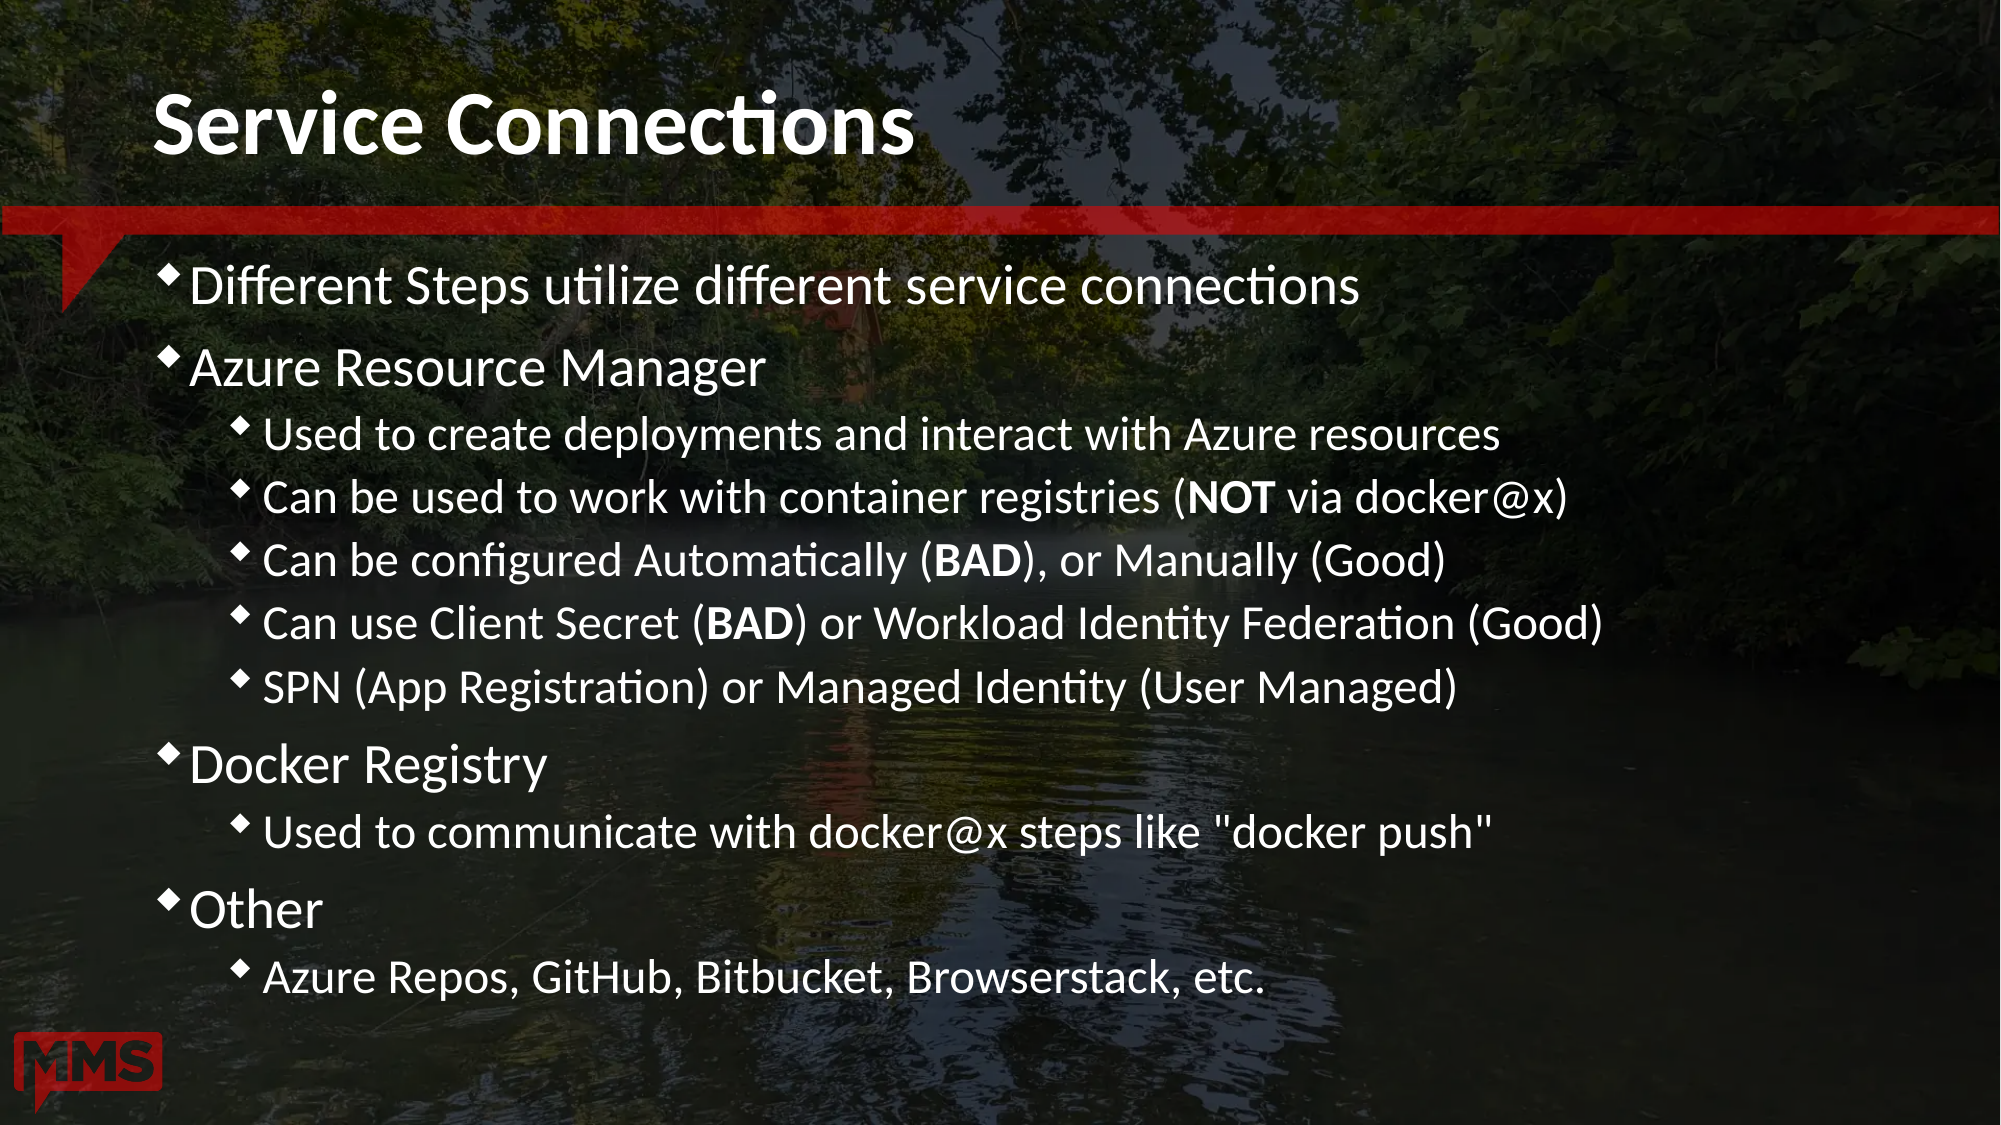

# Service Connections
Different Steps utilize different service connections
Azure Resource Manager
Used to create deployments and interact with Azure resources
Can be used to work with container registries (NOT via docker@x)
Can be configured Automatically (BAD), or Manually (Good)
Can use Client Secret (BAD) or Workload Identity Federation (Good)
SPN (App Registration) or Managed Identity (User Managed)
Docker Registry
Used to communicate with docker@x steps like "docker push"
Other
Azure Repos, GitHub, Bitbucket, Browserstack, etc.